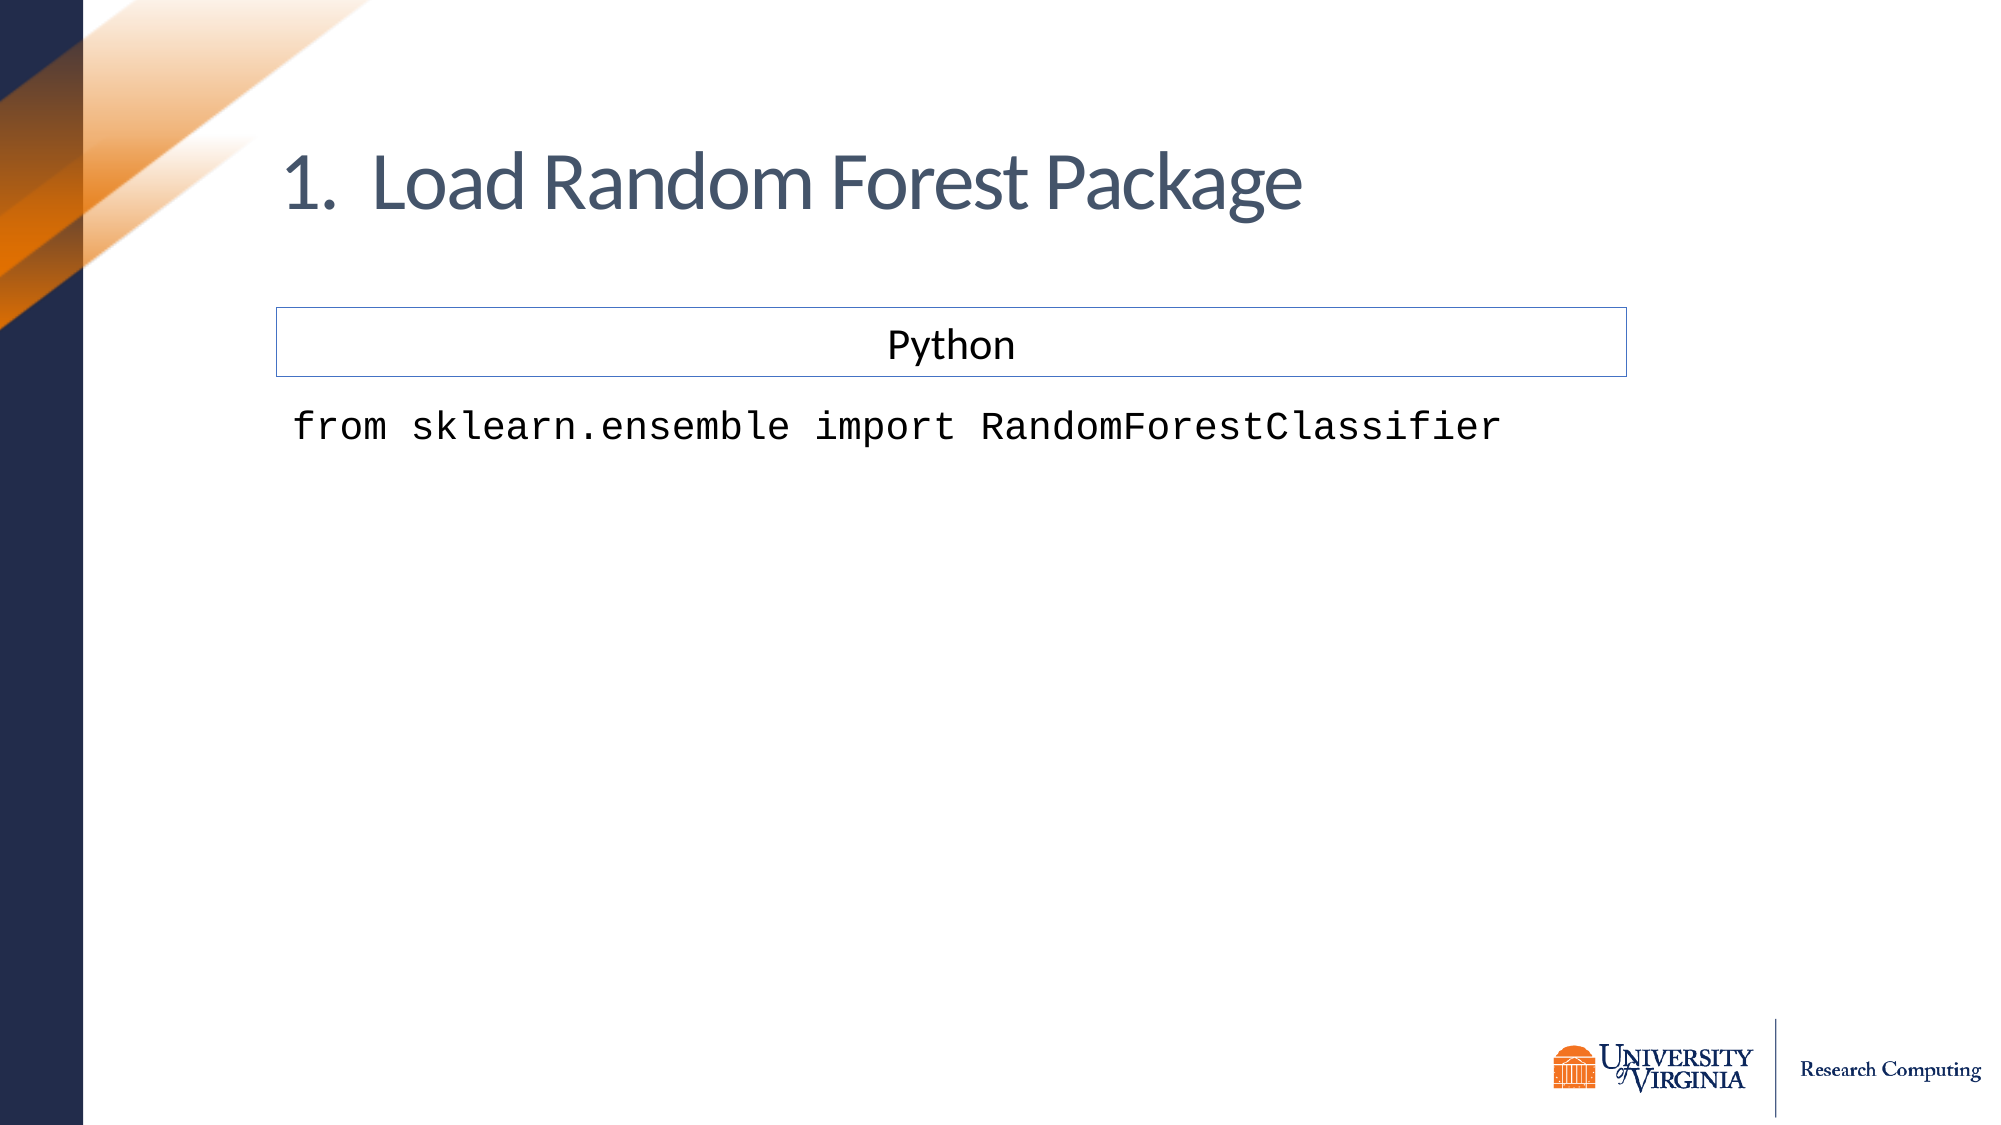

# 1.  Load Random Forest Package
from sklearn.ensemble import RandomForestClassifier